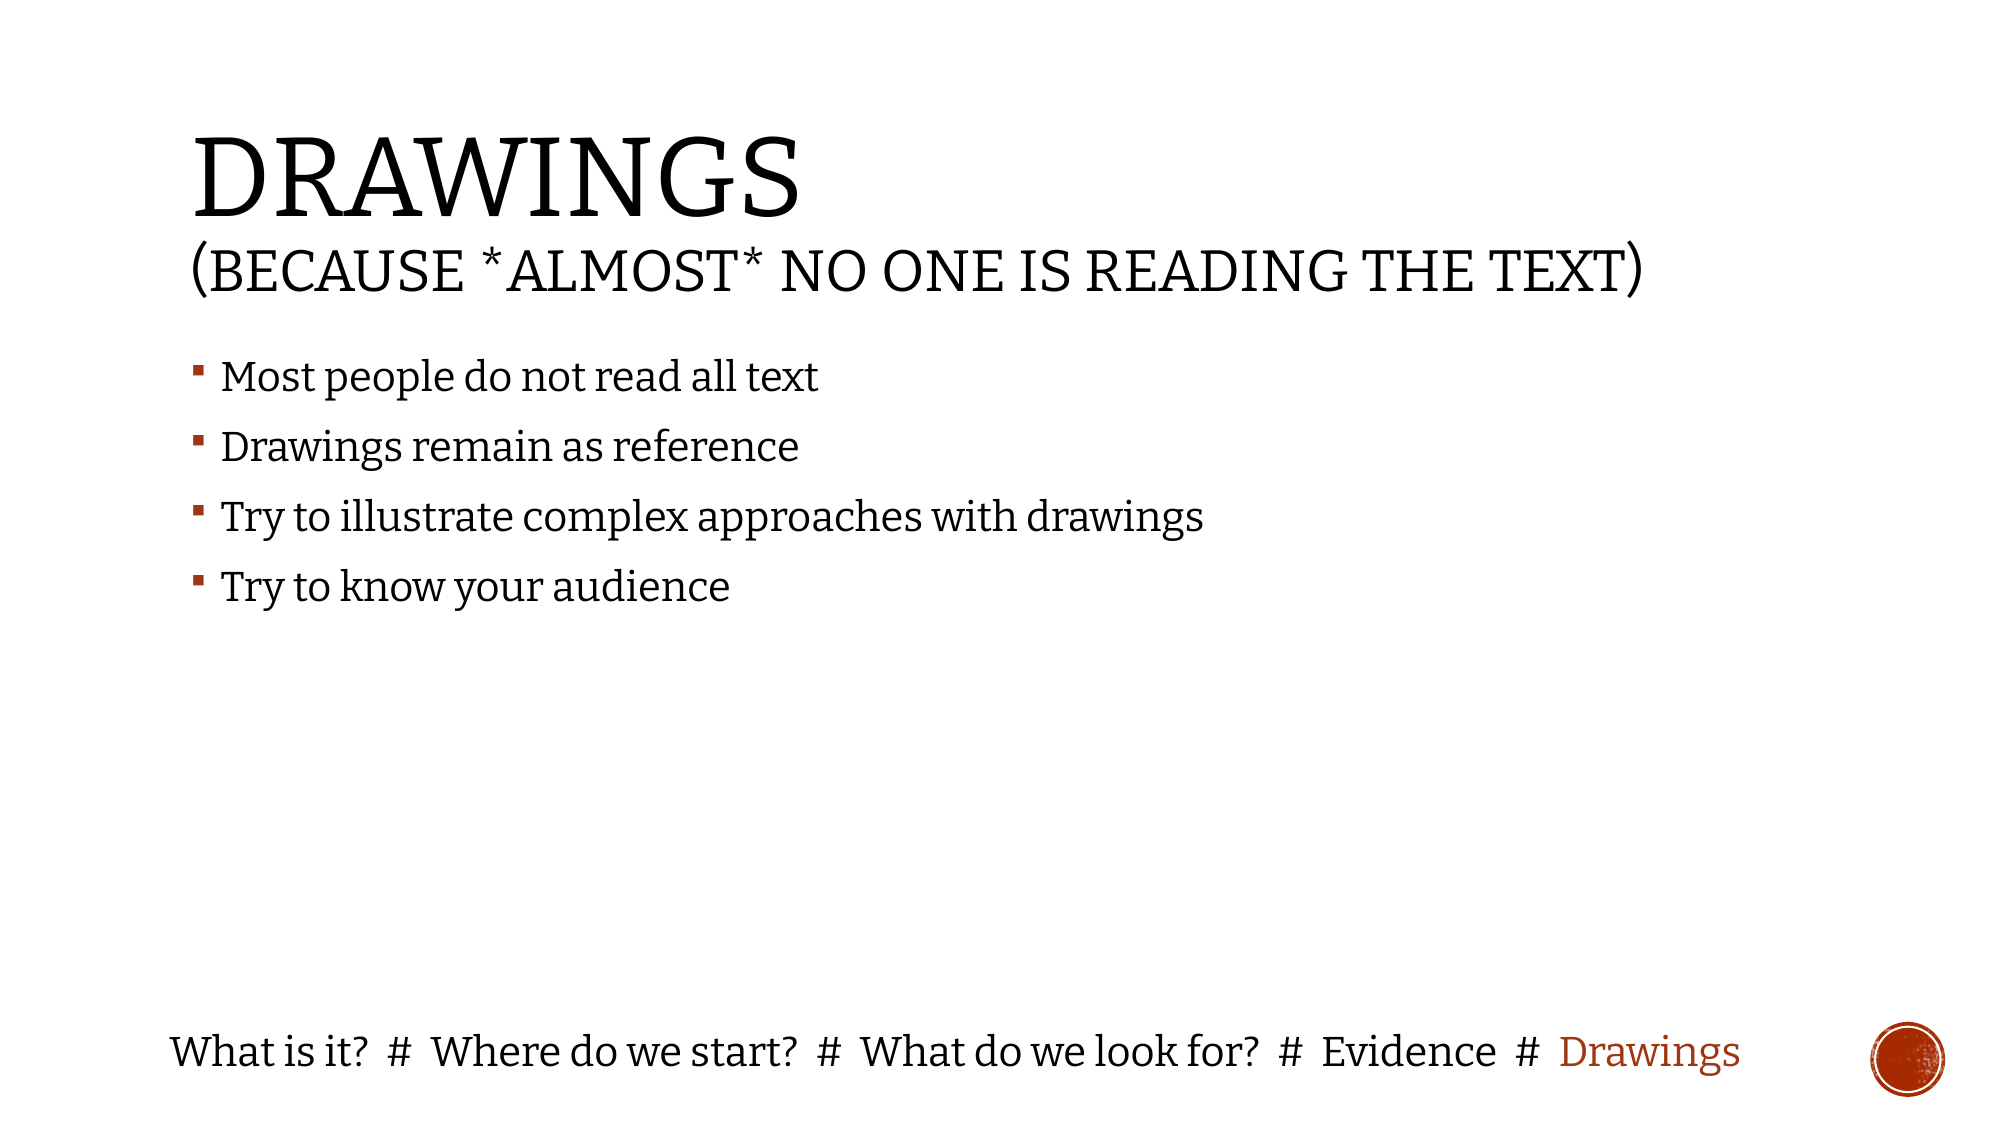

# drawings (because *almost* no one is reading the text)
Most people do not read all text
Drawings remain as reference
Try to illustrate complex approaches with drawings
Try to know your audience

What is it?  #  Where do we start?  #  What do we look for?  #  Evidence  #  Drawings